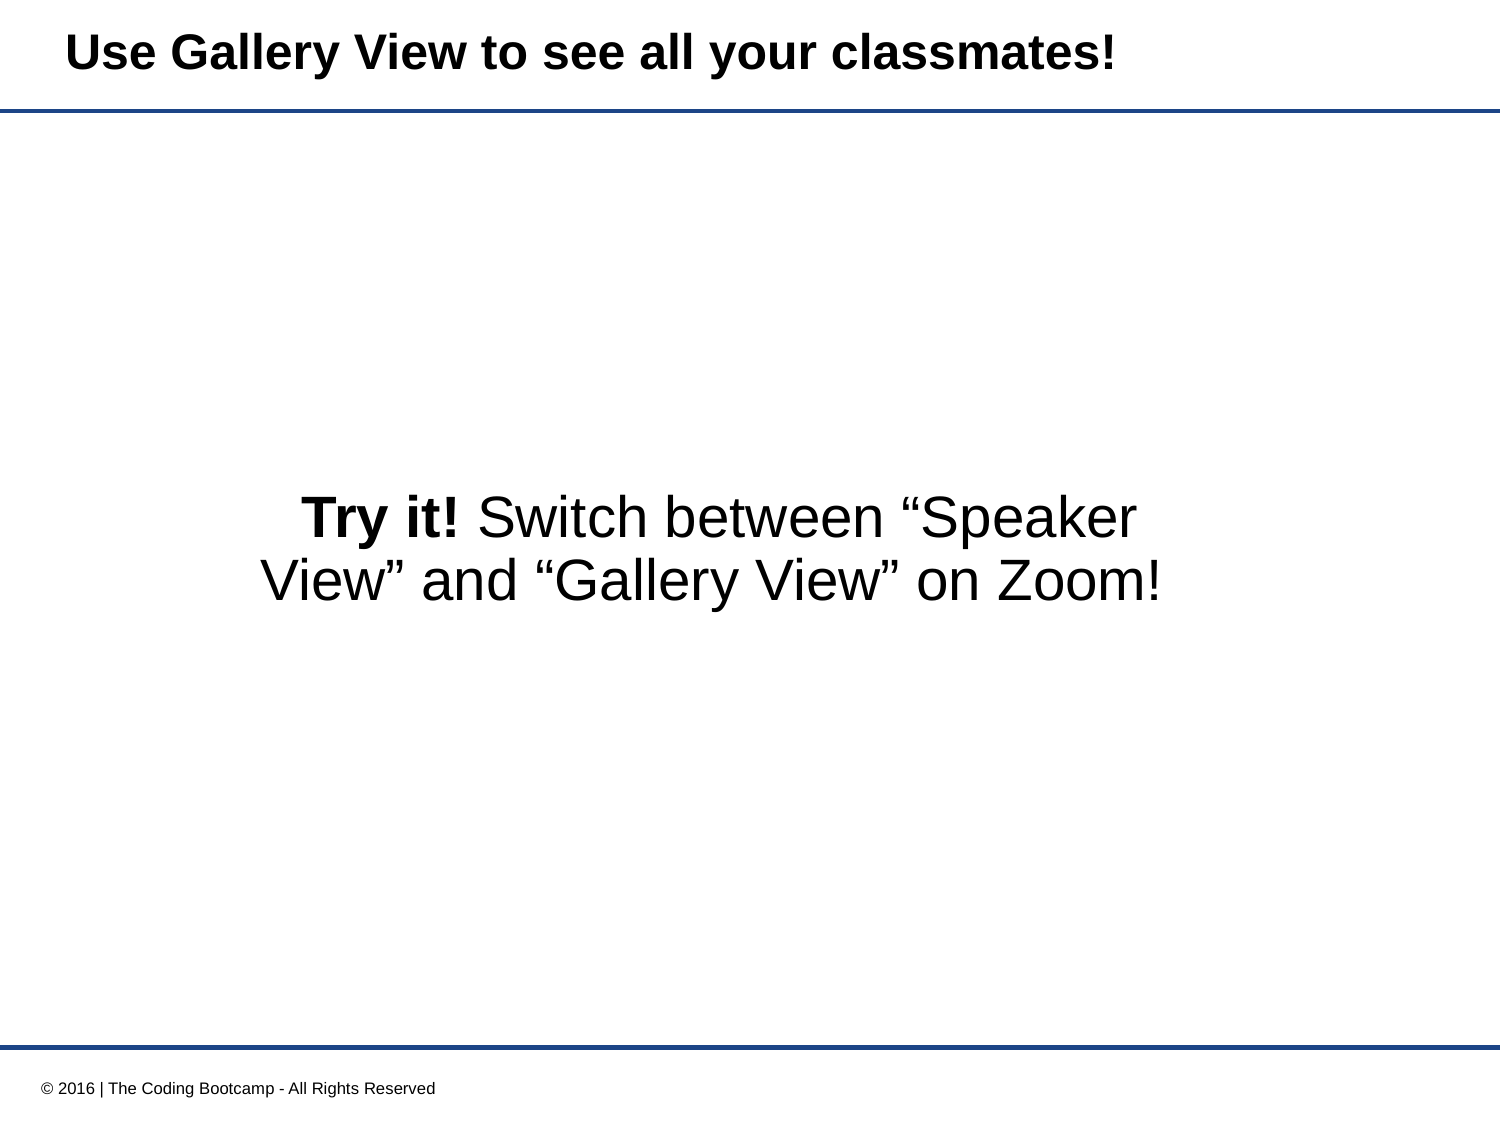

# Use Gallery View to see all your classmates!
Try it! Switch between “Speaker View” and “Gallery View” on Zoom!